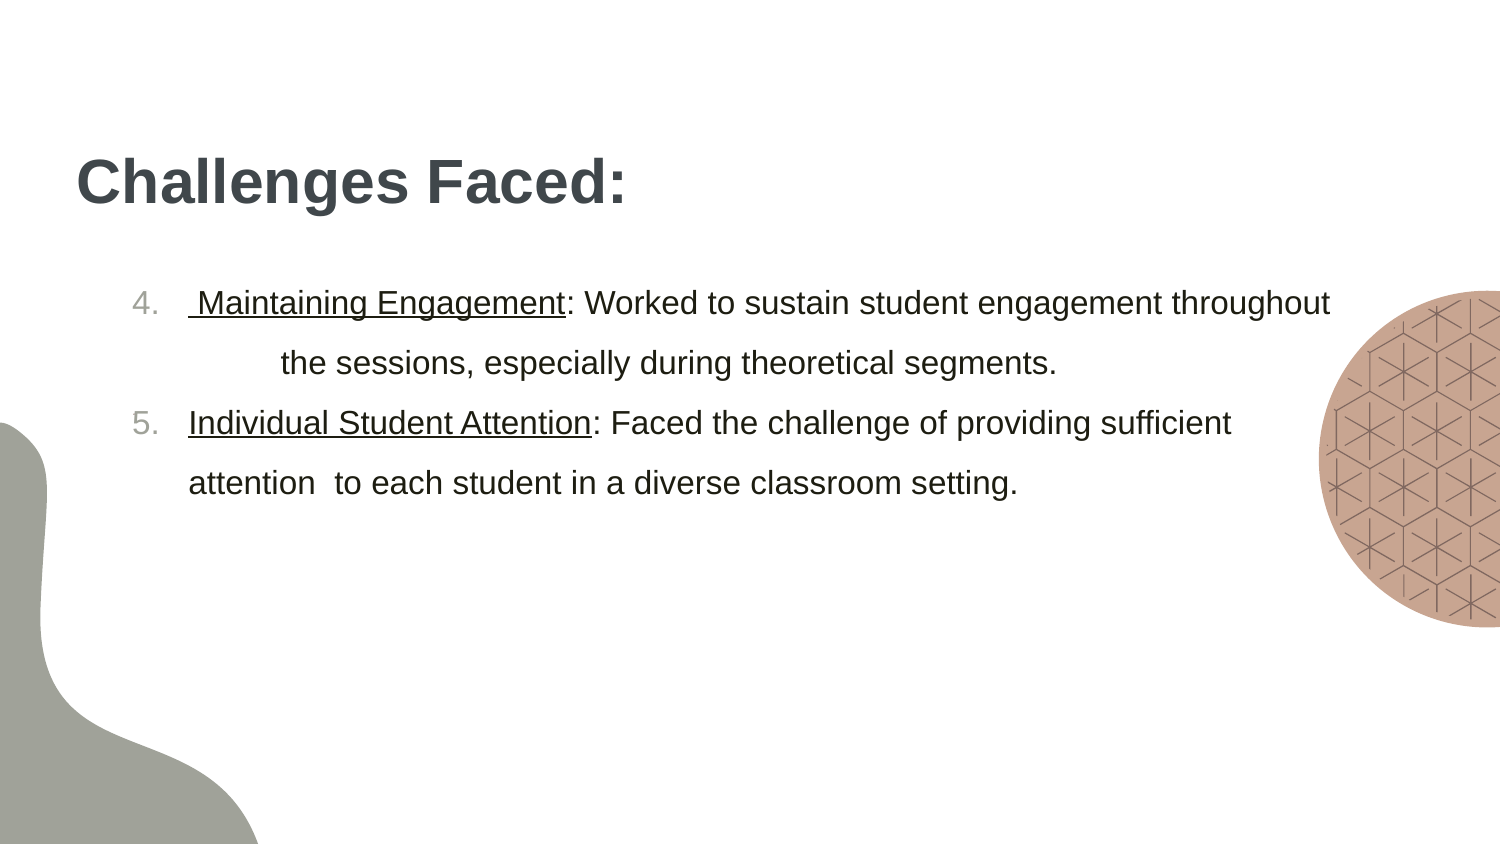

# Challenges Faced:
 Maintaining Engagement: Worked to sustain student engagement throughout            the sessions, especially during theoretical segments.
Individual Student Attention: Faced the challenge of providing sufficient attention  to each student in a diverse classroom setting.